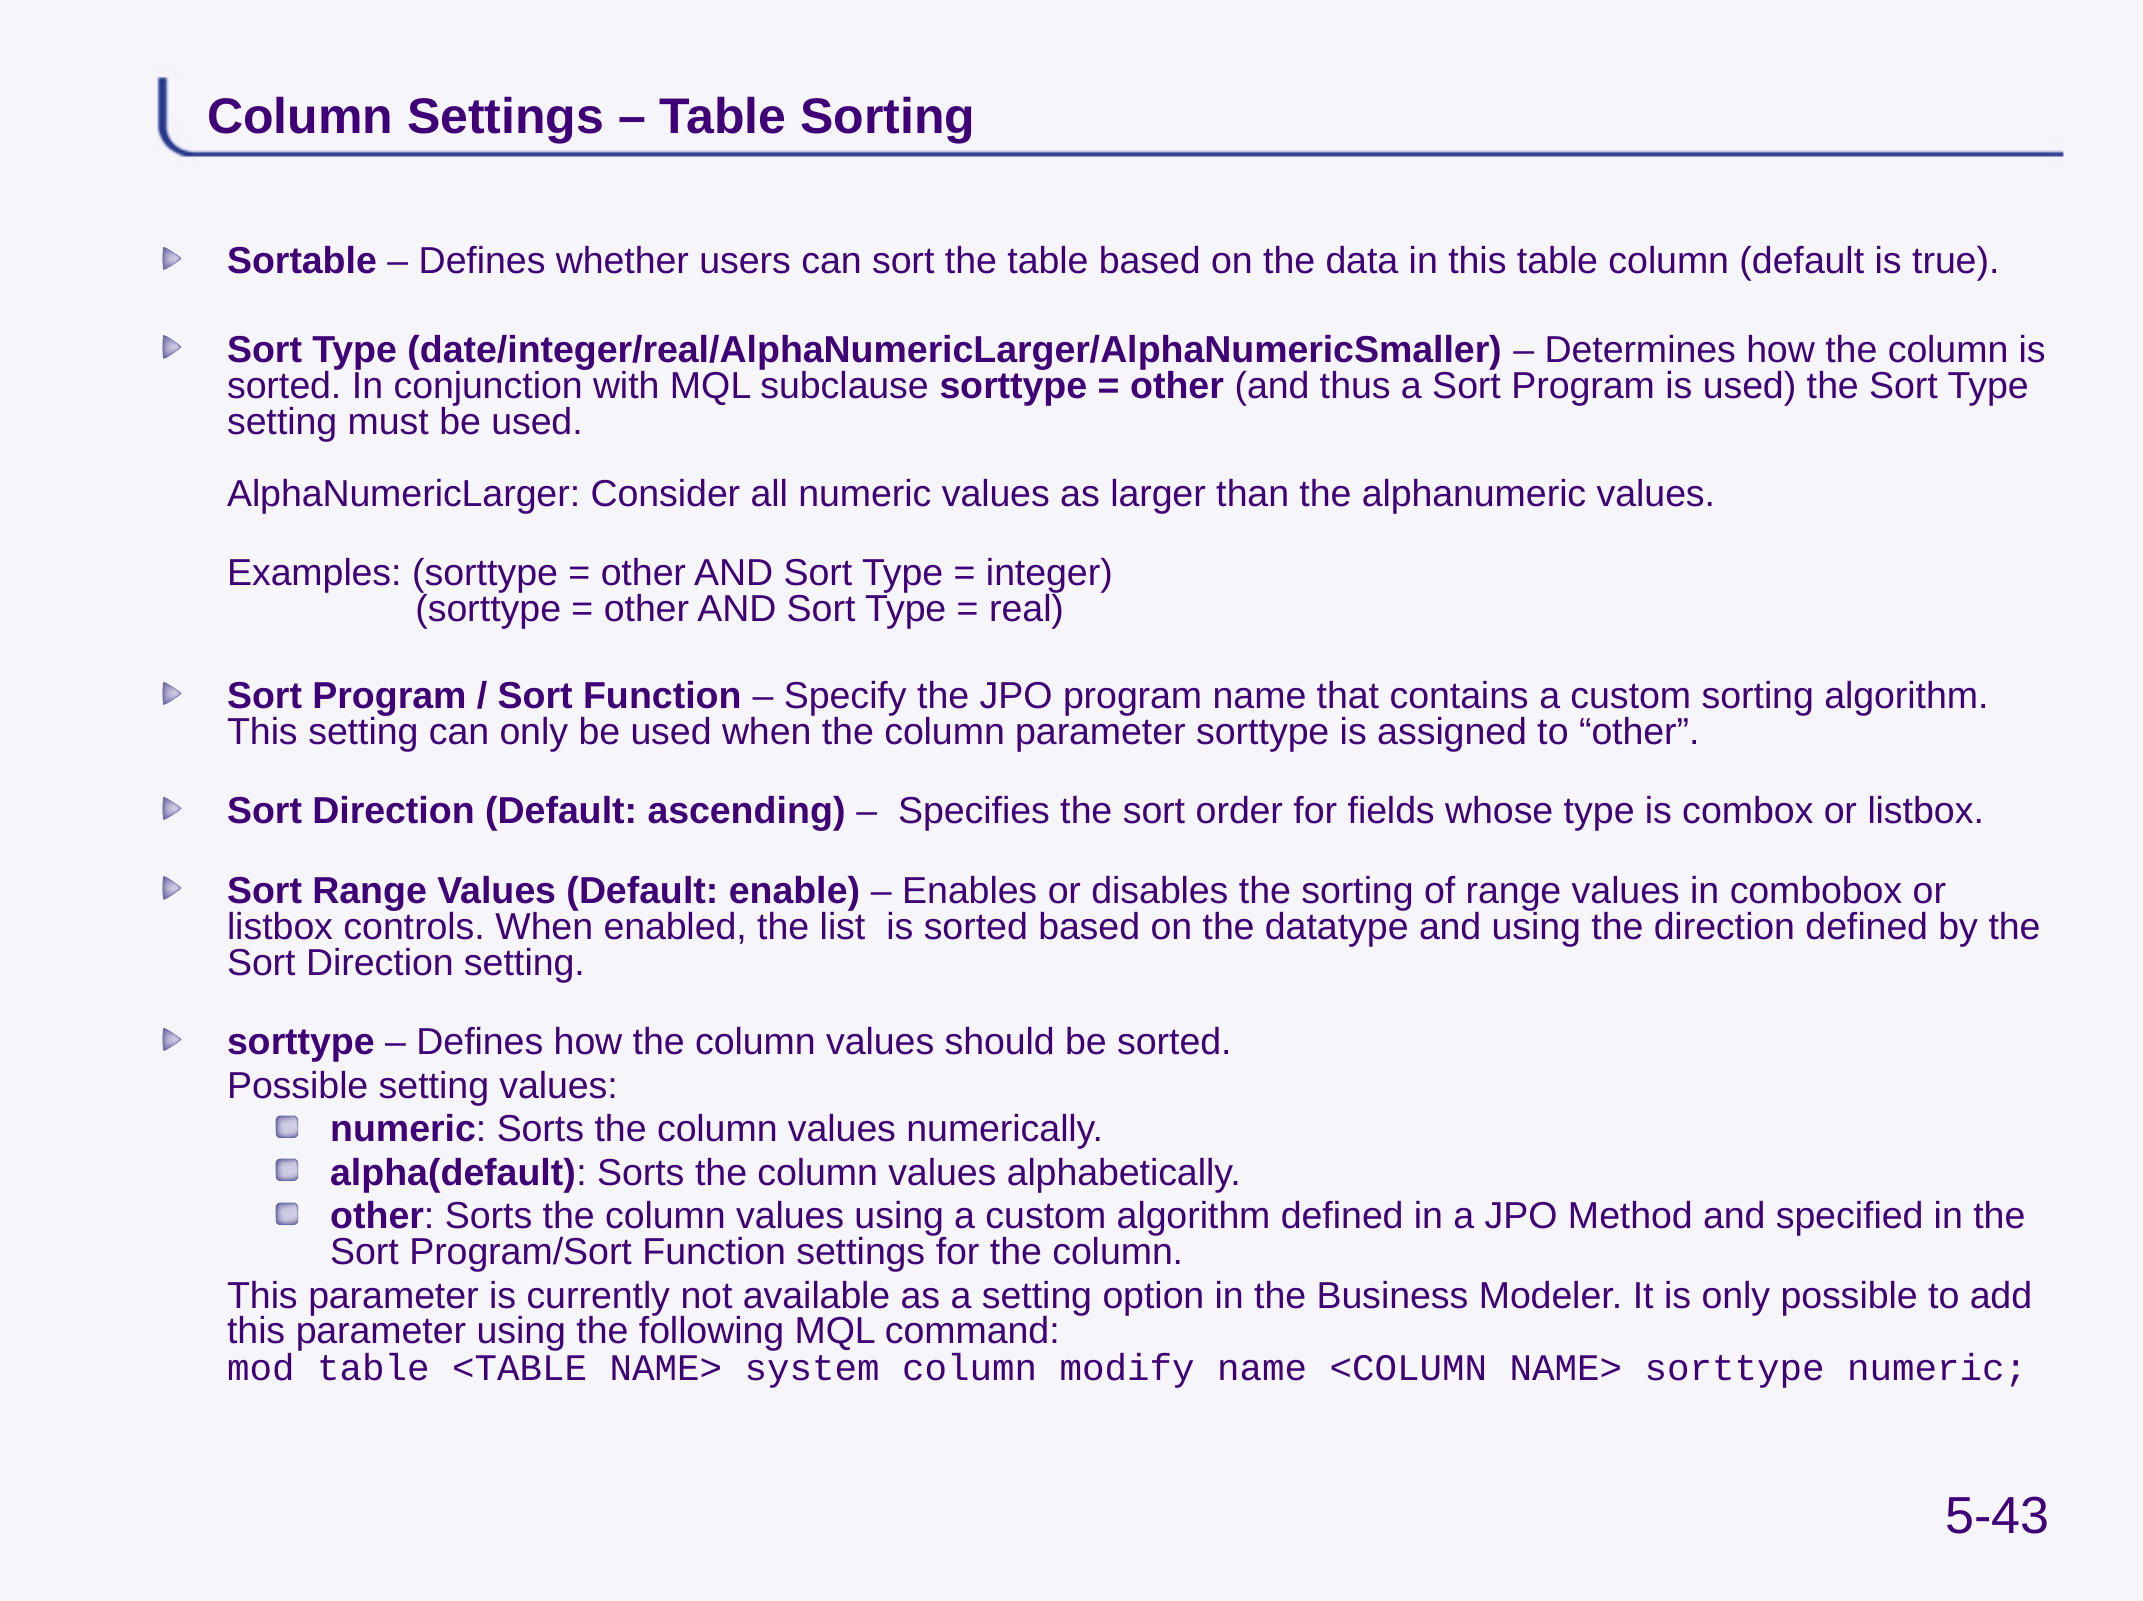

# Column Settings – Table Sorting
Sortable – Defines whether users can sort the table based on the data in this table column (default is true).
Sort Type (date/integer/real/AlphaNumericLarger/AlphaNumericSmaller) – Determines how the column is sorted. In conjunction with MQL subclause sorttype = other (and thus a Sort Program is used) the Sort Type setting must be used.
AlphaNumericLarger: Consider all numeric values as larger than the alphanumeric values.
	Examples: (sorttype = other AND Sort Type = integer)
                  (sorttype = other AND Sort Type = real)

Sort Program / Sort Function – Specify the JPO program name that contains a custom sorting algorithm. This setting can only be used when the column parameter sorttype is assigned to “other”.
Sort Direction (Default: ascending) –  Specifies the sort order for fields whose type is combox or listbox.
Sort Range Values (Default: enable) – Enables or disables the sorting of range values in combobox or listbox controls. When enabled, the list  is sorted based on the datatype and using the direction defined by the Sort Direction setting.
sorttype – Defines how the column values should be sorted.
	Possible setting values:
numeric: Sorts the column values numerically.
alpha(default): Sorts the column values alphabetically.
other: Sorts the column values using a custom algorithm defined in a JPO Method and specified in the Sort Program/Sort Function settings for the column.
	This parameter is currently not available as a setting option in the Business Modeler. It is only possible to add this parameter using the following MQL command:
mod table <TABLE NAME> system column modify name <COLUMN NAME> sorttype numeric;

5-43